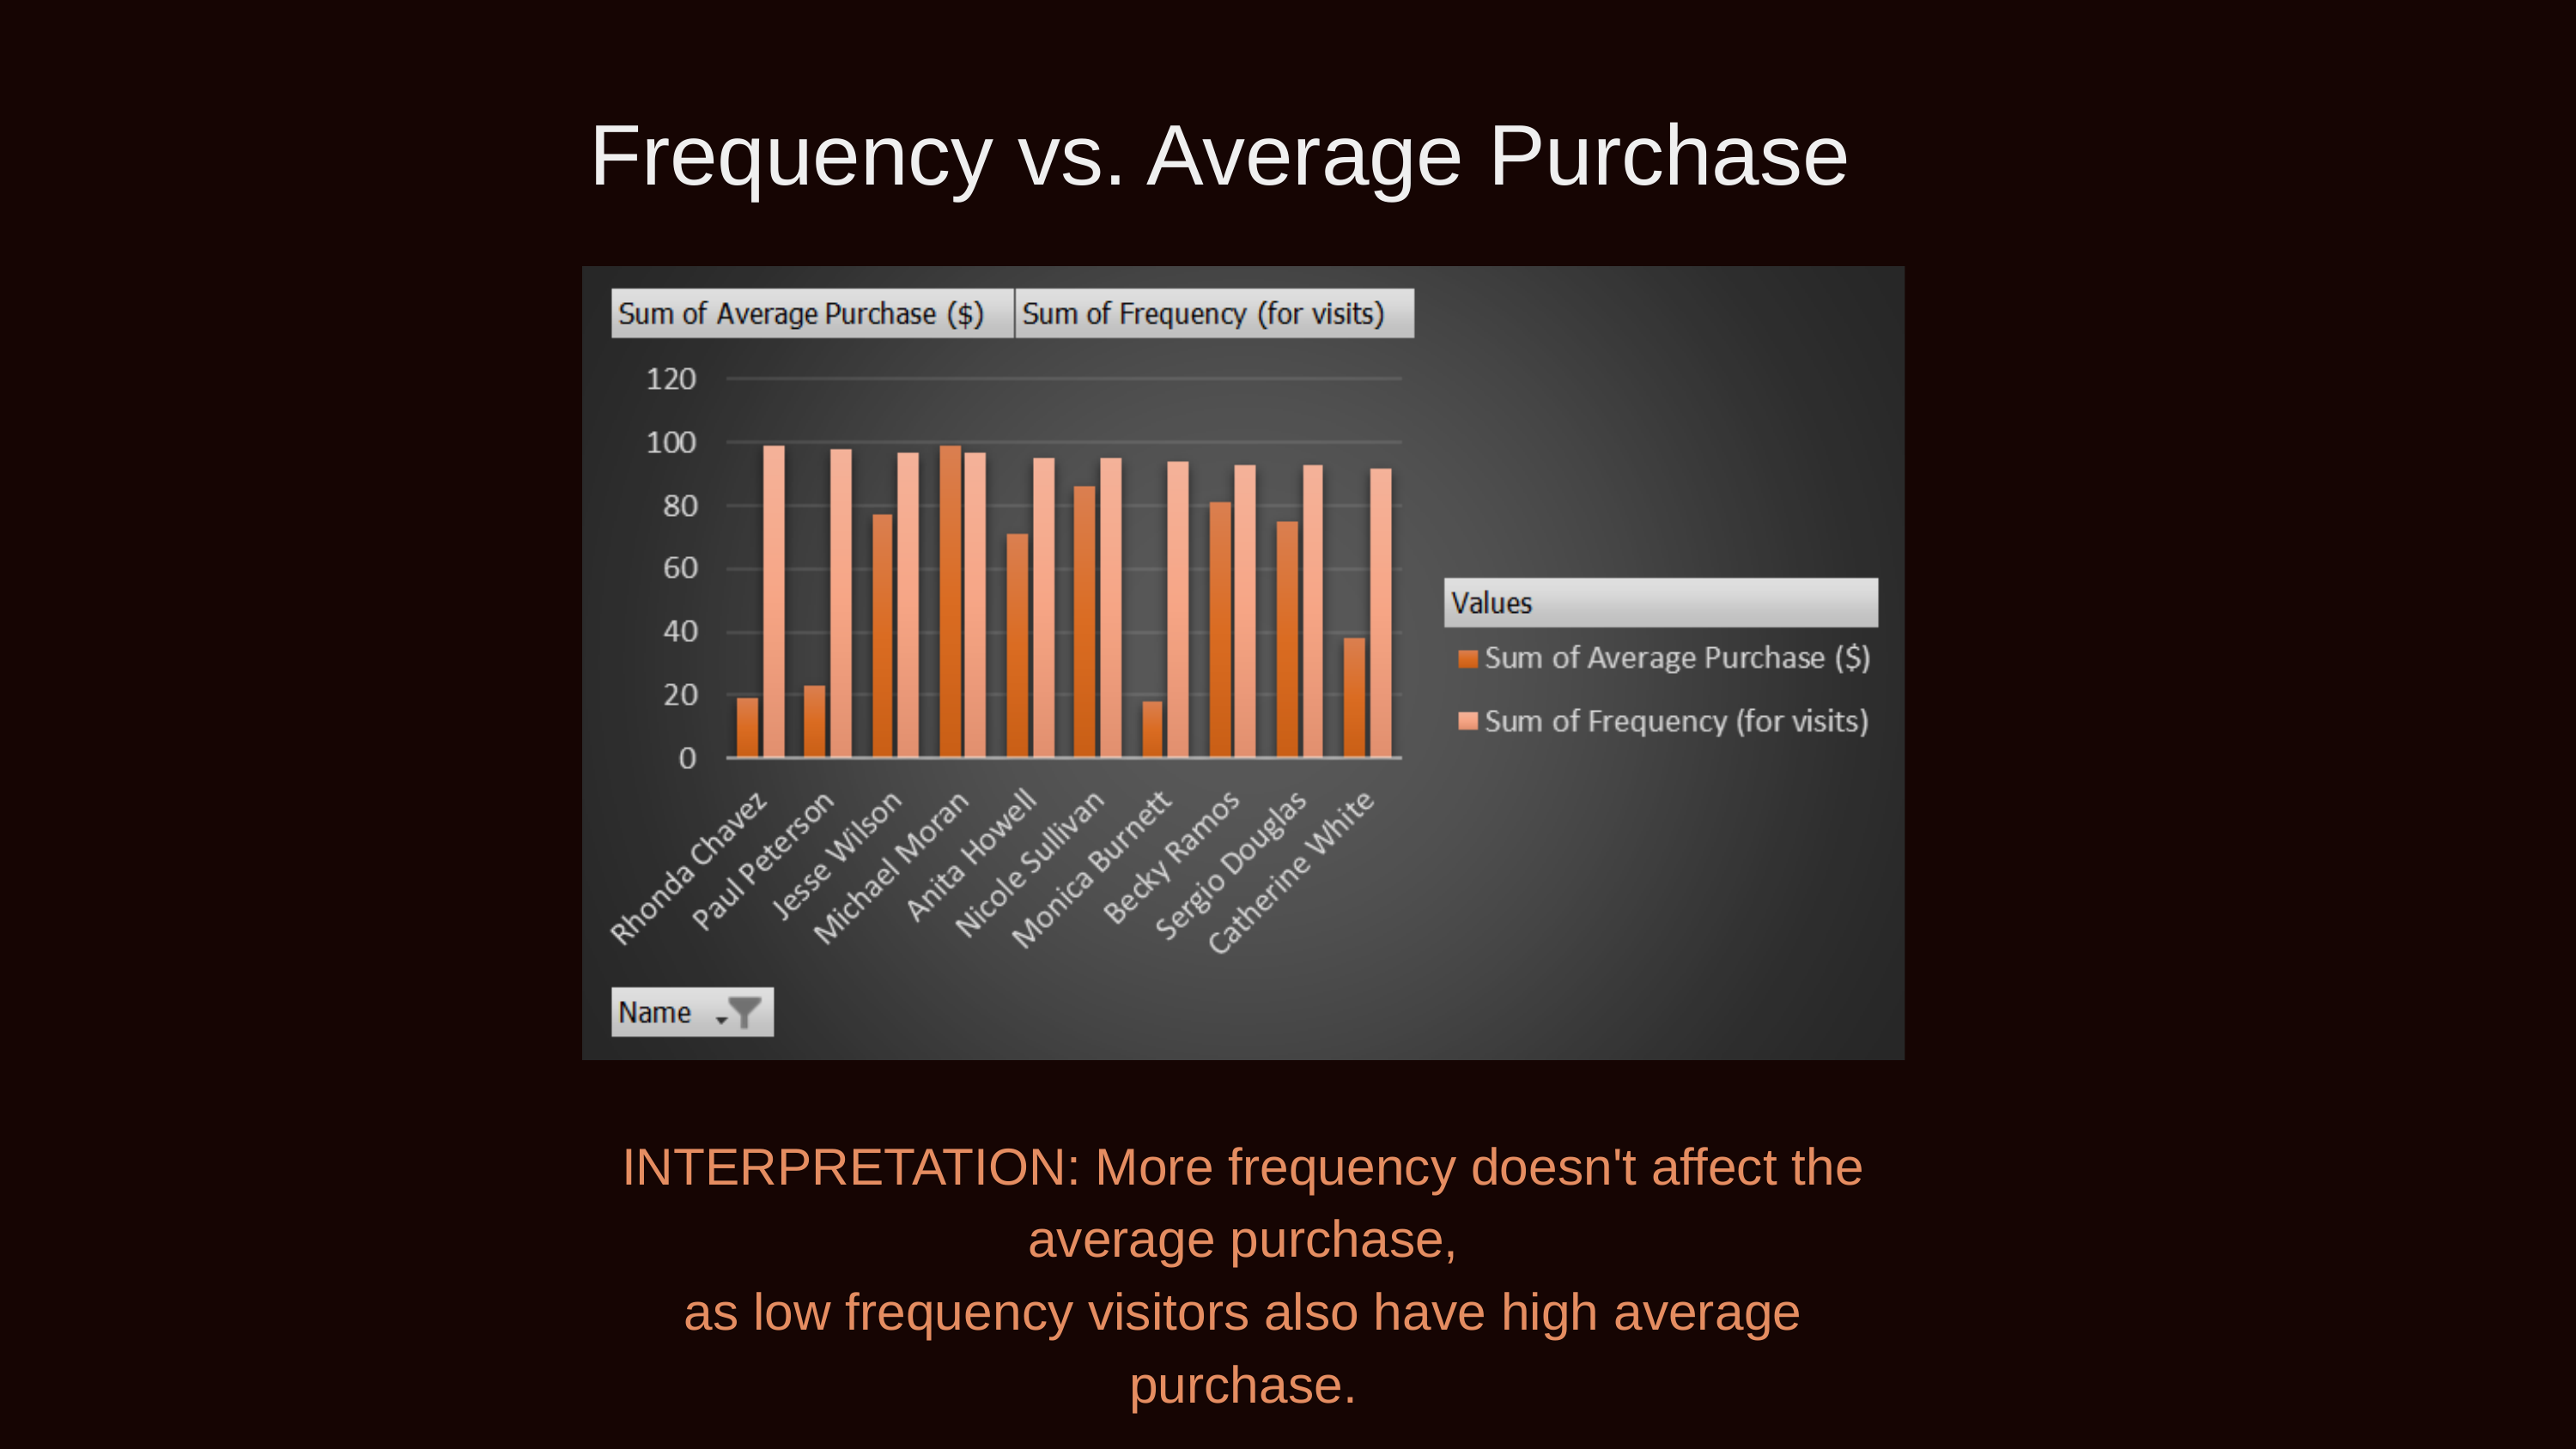

Frequency vs. Average Purchase

INTERPRETATION: More frequency doesn't affect the average purchase,
as low frequency visitors also have high average purchase.